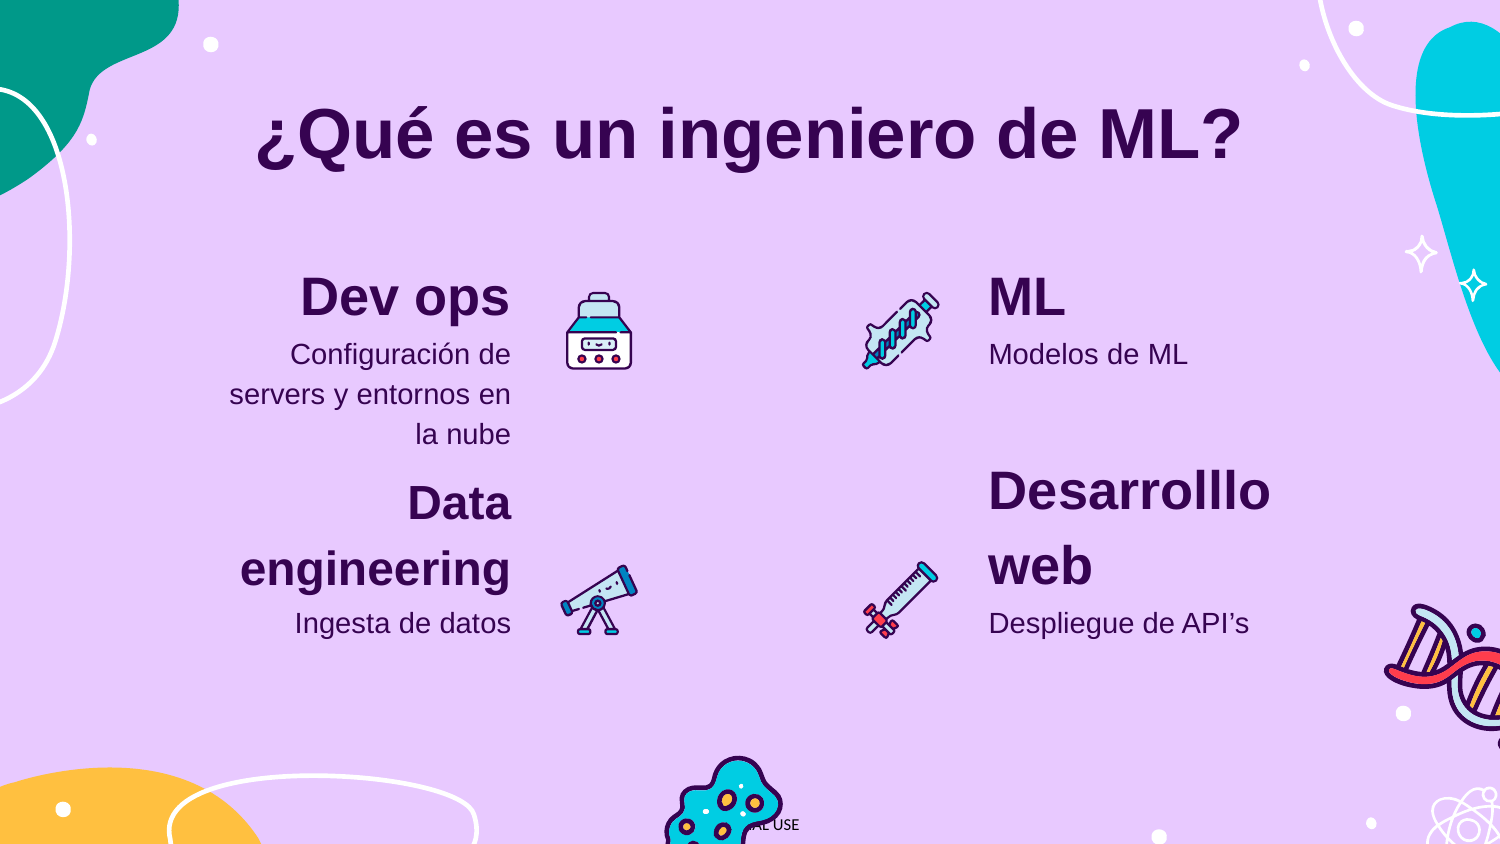

# ¿Qué es un ingeniero de ML?
Dev ops
ML

Configuración de servers y entornos en la nube
Modelos de ML
Data engineering
Desarrolllo web

Ingesta de datos
Despliegue de API’s